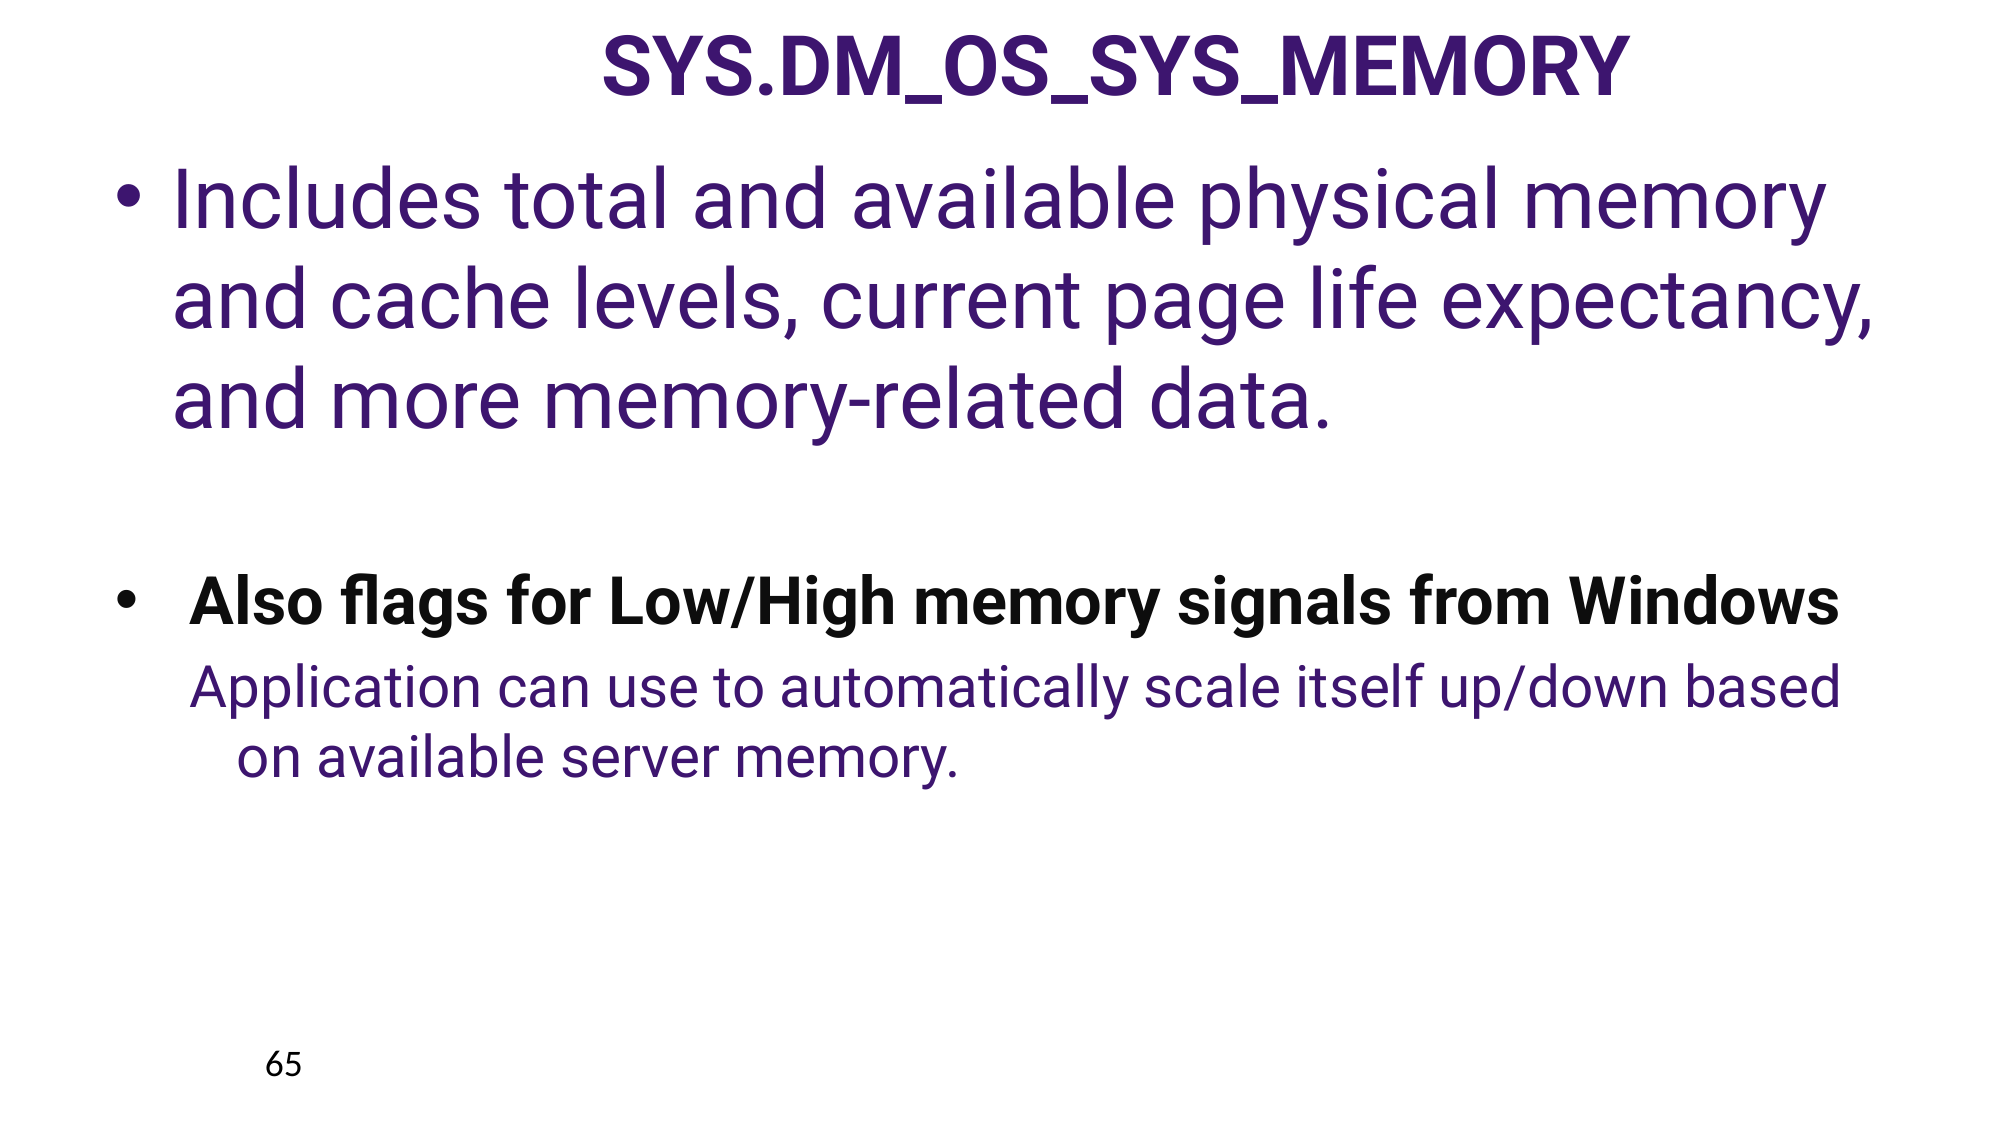

# sys.dm_os_sys_memory
Includes total and available physical memory and cache levels, current page life expectancy, and more memory-related data.
Also flags for Low/High memory signals from Windows
Application can use to automatically scale itself up/down based on available server memory.

65